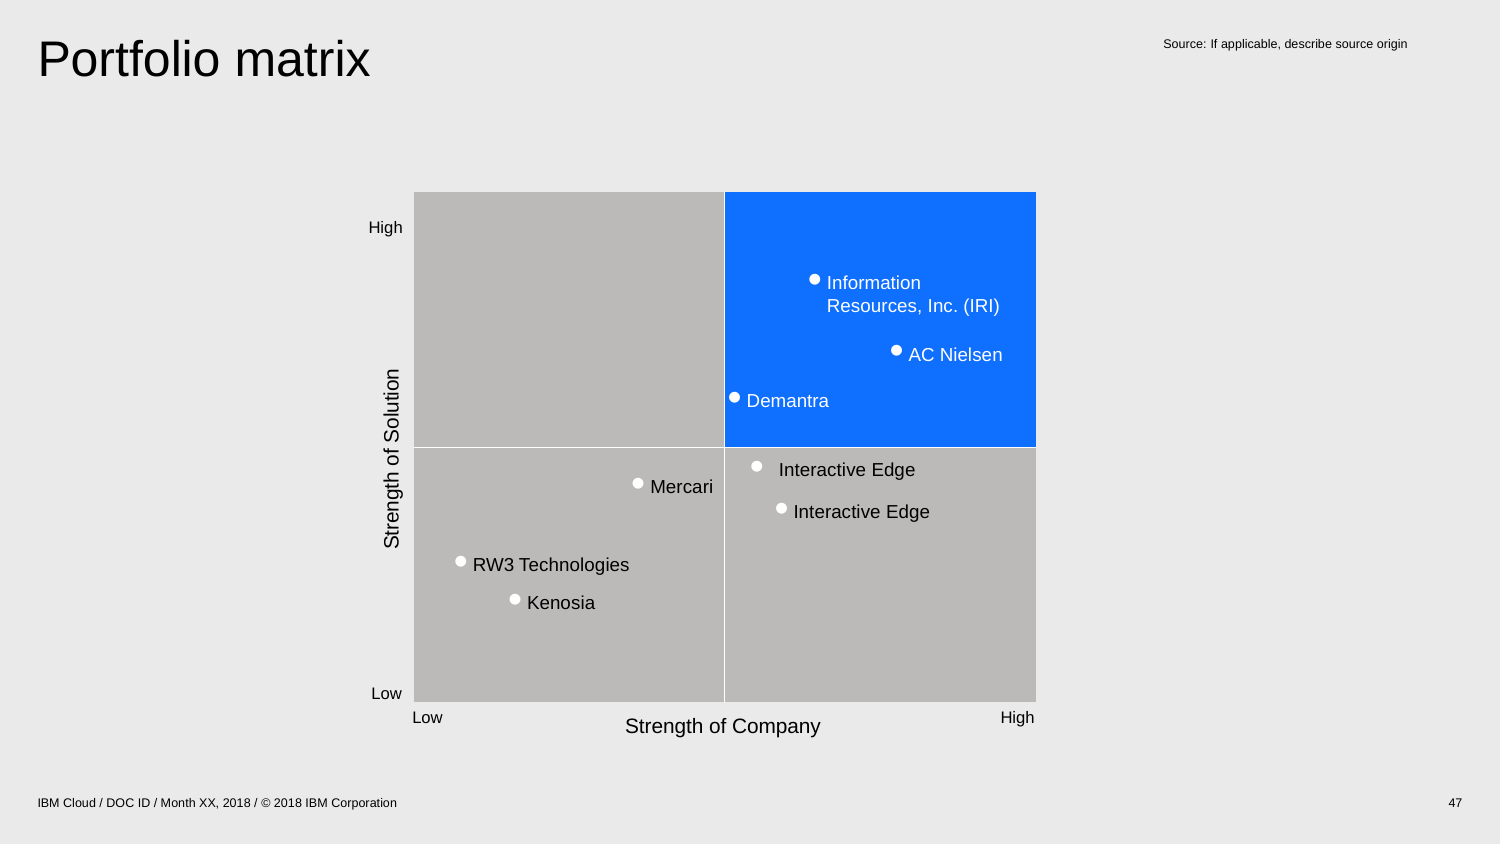

Source:	If applicable, describe source origin
# Portfolio matrix

|  |  |
| --- | --- |
|  |  |
Information
Resources, Inc. (IRI)
AC Nielsen
Demantra
Interactive Edge
Mercari
Interactive Edge
RW3 Technologies
Kenosia
Strength of Solution
Low
High
Strength of Company
High
Low
IBM Cloud / DOC ID / Month XX, 2018 / © 2018 IBM Corporation
47